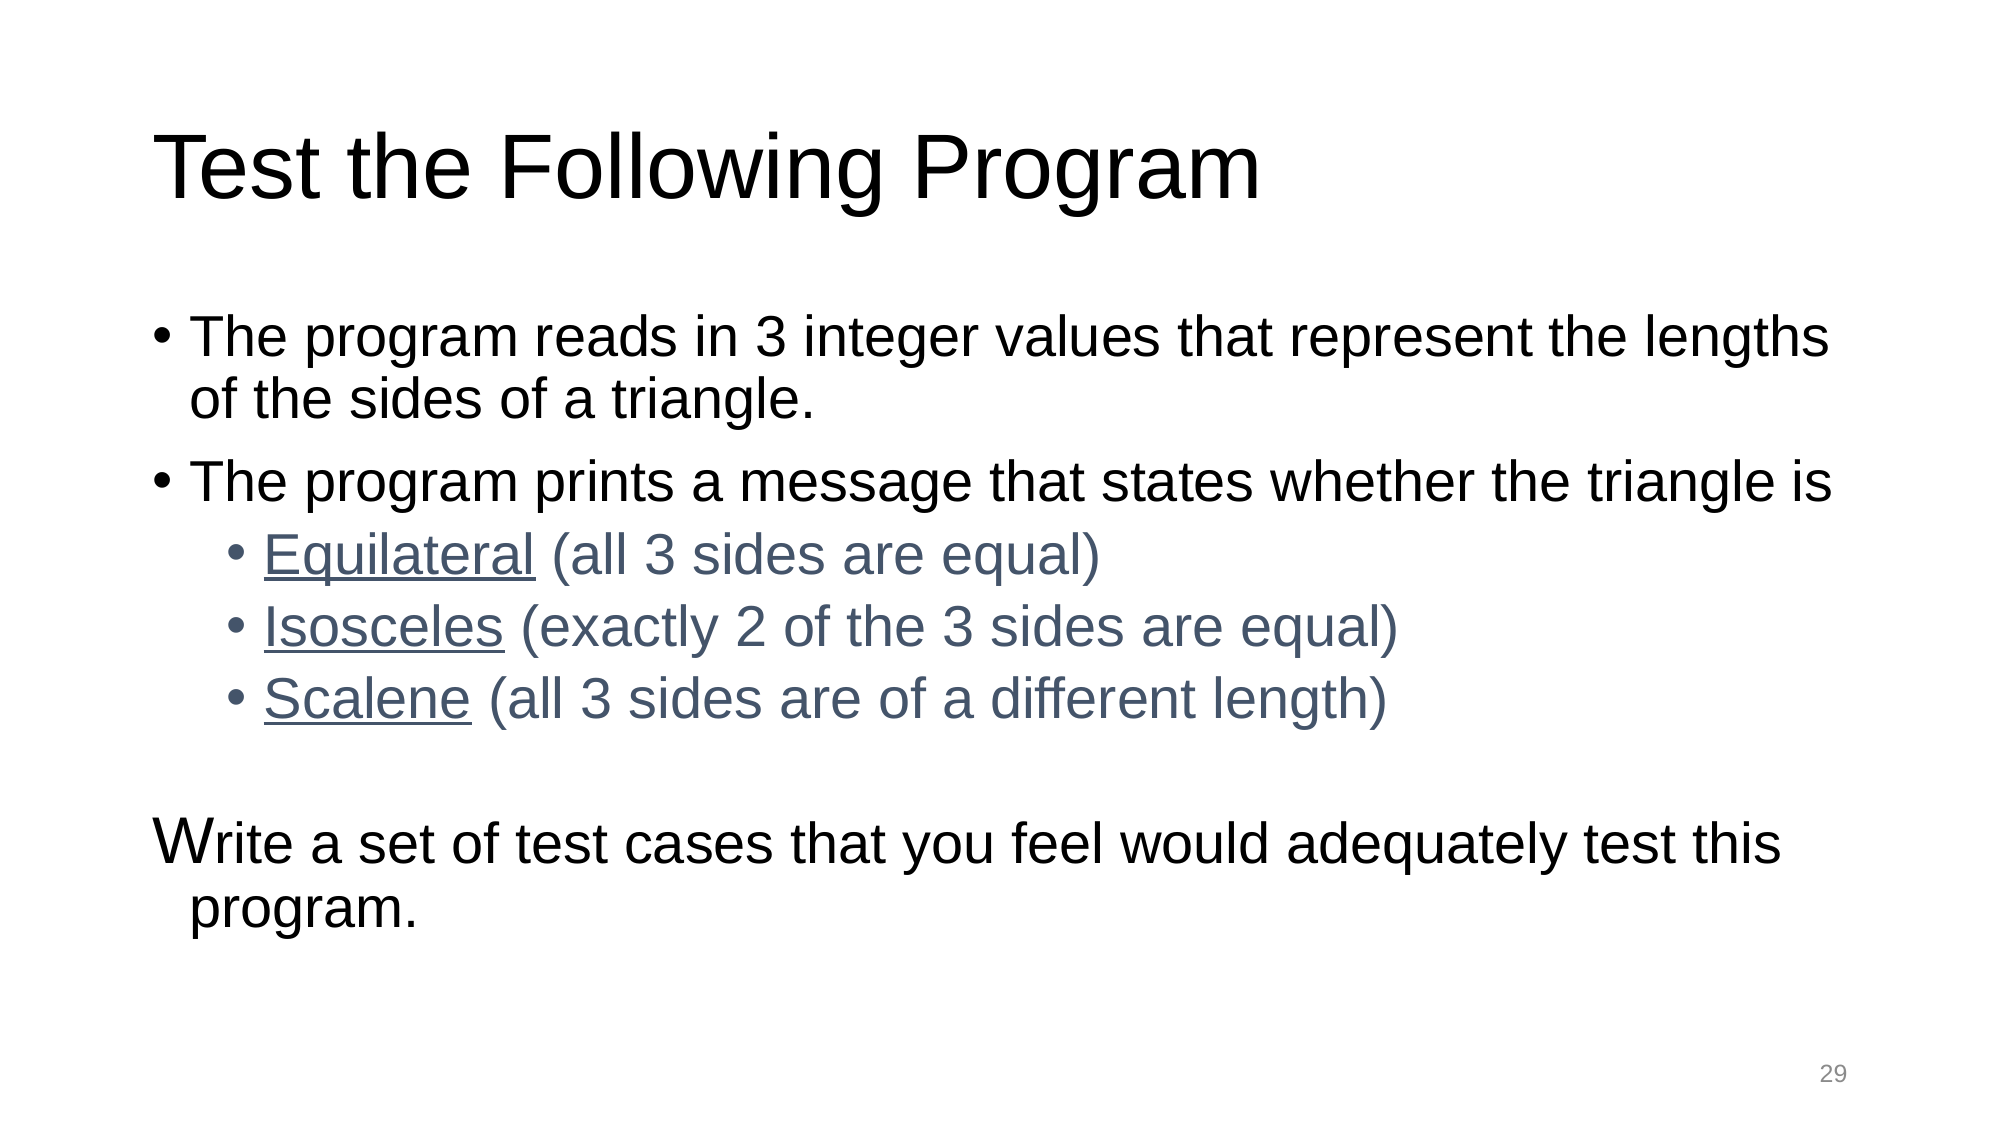

# Test the Following Program
The program reads in 3 integer values that represent the lengths of the sides of a triangle.
The program prints a message that states whether the triangle is
Equilateral (all 3 sides are equal)
Isosceles (exactly 2 of the 3 sides are equal)
Scalene (all 3 sides are of a different length)

Write a set of test cases that you feel would adequately test this program.
29